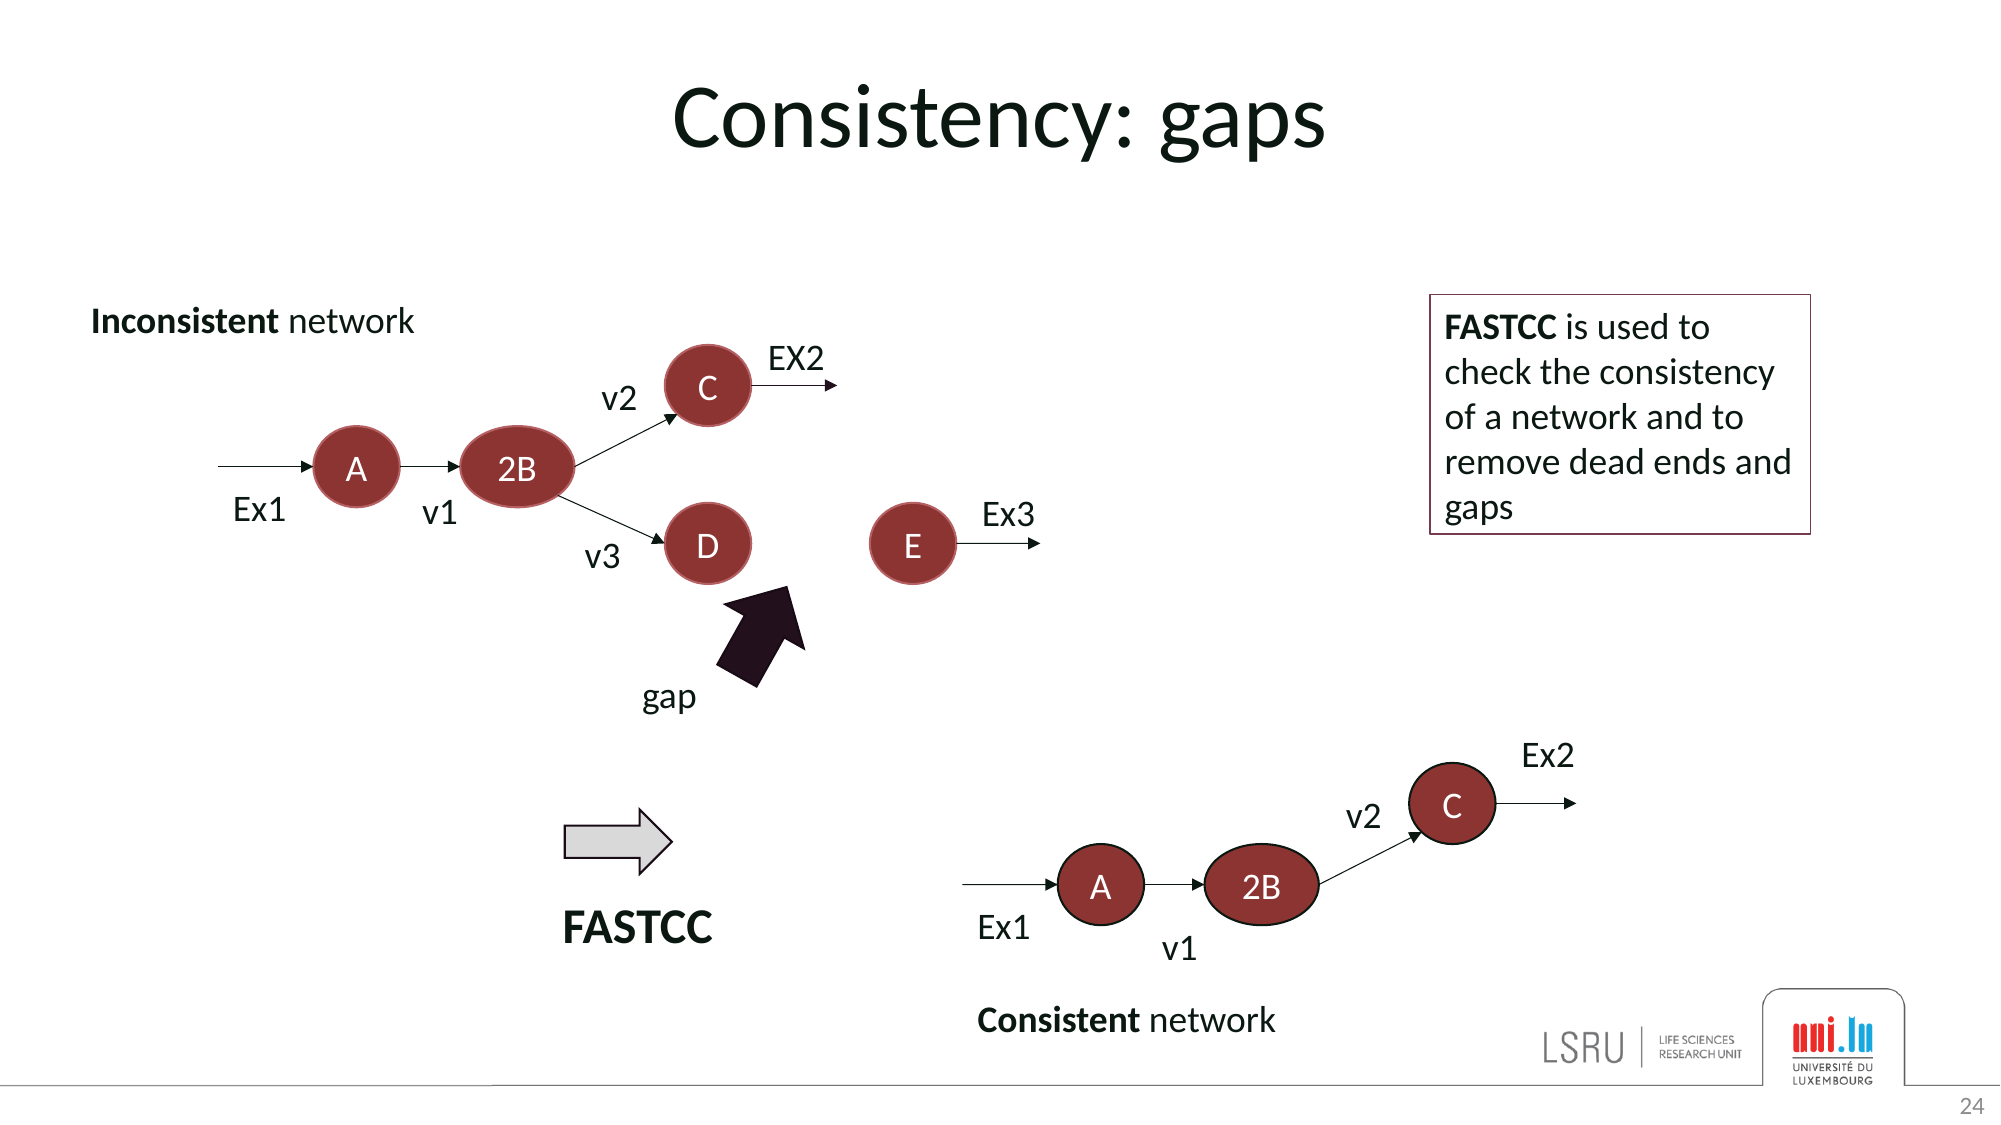

# Consistency: gaps
Inconsistent network
FASTCC is used to check the consistency of a network and to remove dead ends and gaps
EX2
C
v2
A
2B
Ex1
v1
Ex3
D
E
v3

gap
Ex2
C
v2
A
2B
Ex1
v1

FASTCC
Consistent network
24